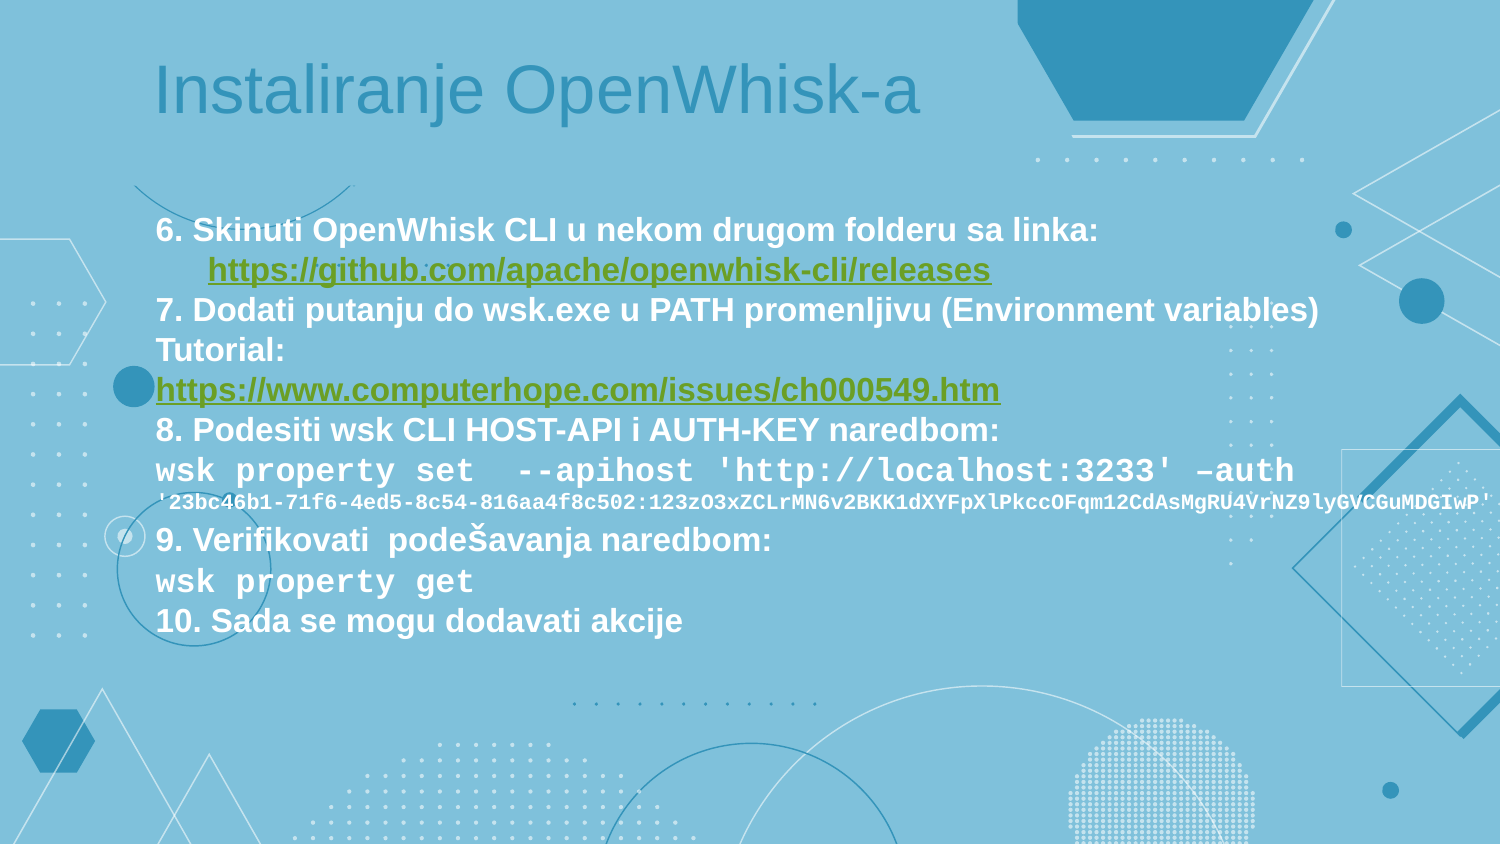

# Instaliranje OpenWhisk-a
6. Skinuti OpenWhisk CLI u nekom drugom folderu sa linka: https://github.com/apache/openwhisk-cli/releases
7. Dodati putanju do wsk.exe u PATH promenljivu (Environment variables)
Tutorial:
	https://www.computerhope.com/issues/ch000549.htm
8. Podesiti wsk CLI HOST-API i AUTH-KEY naredbom:
wsk property set  --apihost 'http://localhost:3233' –auth
'23bc46b1-71f6-4ed5-8c54-816aa4f8c502:123zO3xZCLrMN6v2BKK1dXYFpXlPkccOFqm12CdAsMgRU4VrNZ9lyGVCGuMDGIwP'
9. Verifikovati  podešavanja naredbom:
wsk property get
10. Sada se mogu dodavati akcije